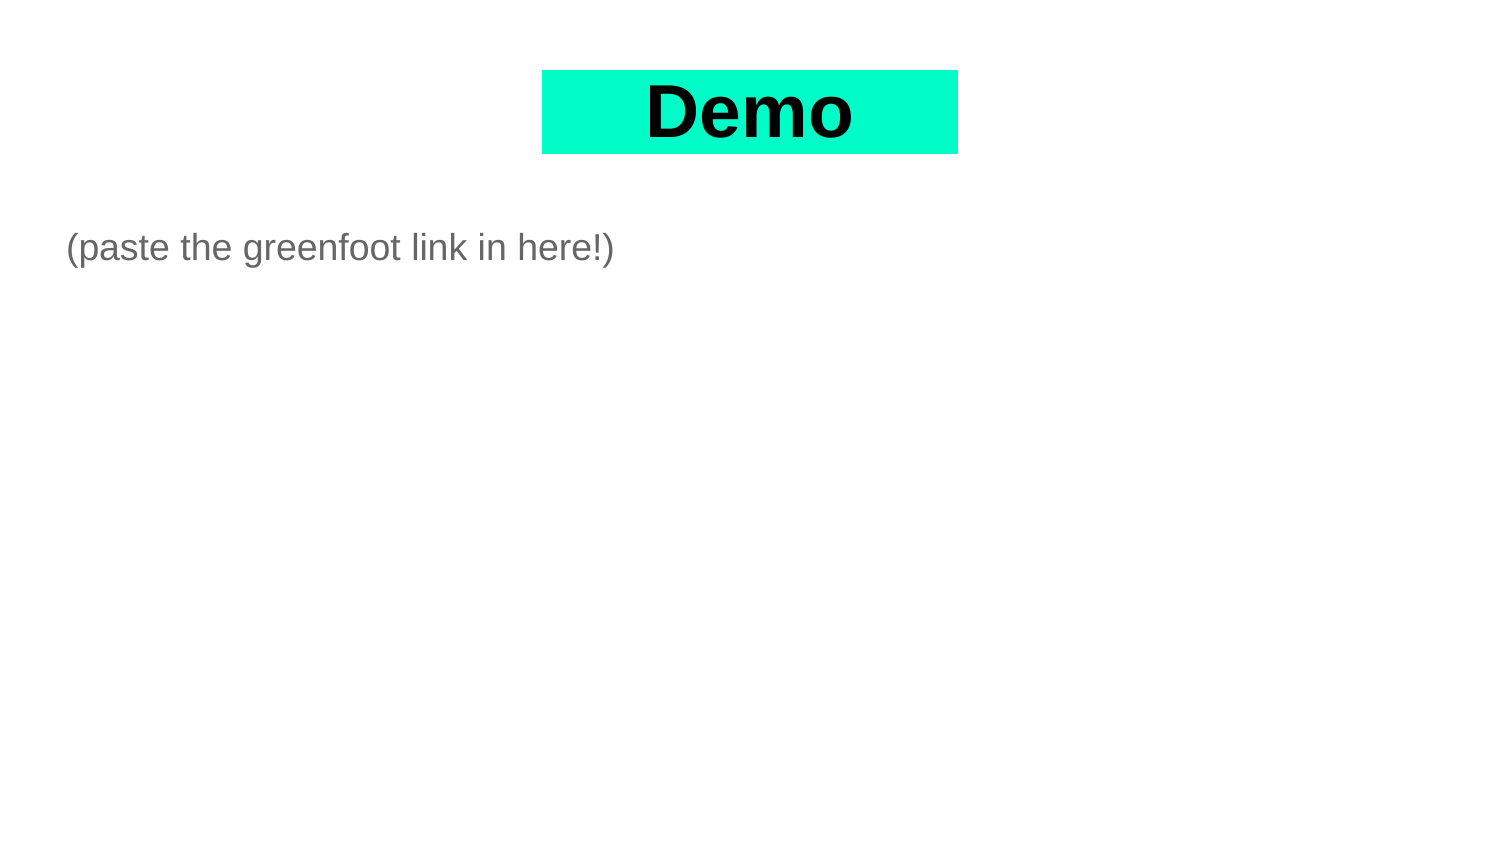

# Demo    .
(paste the greenfoot link in here!)